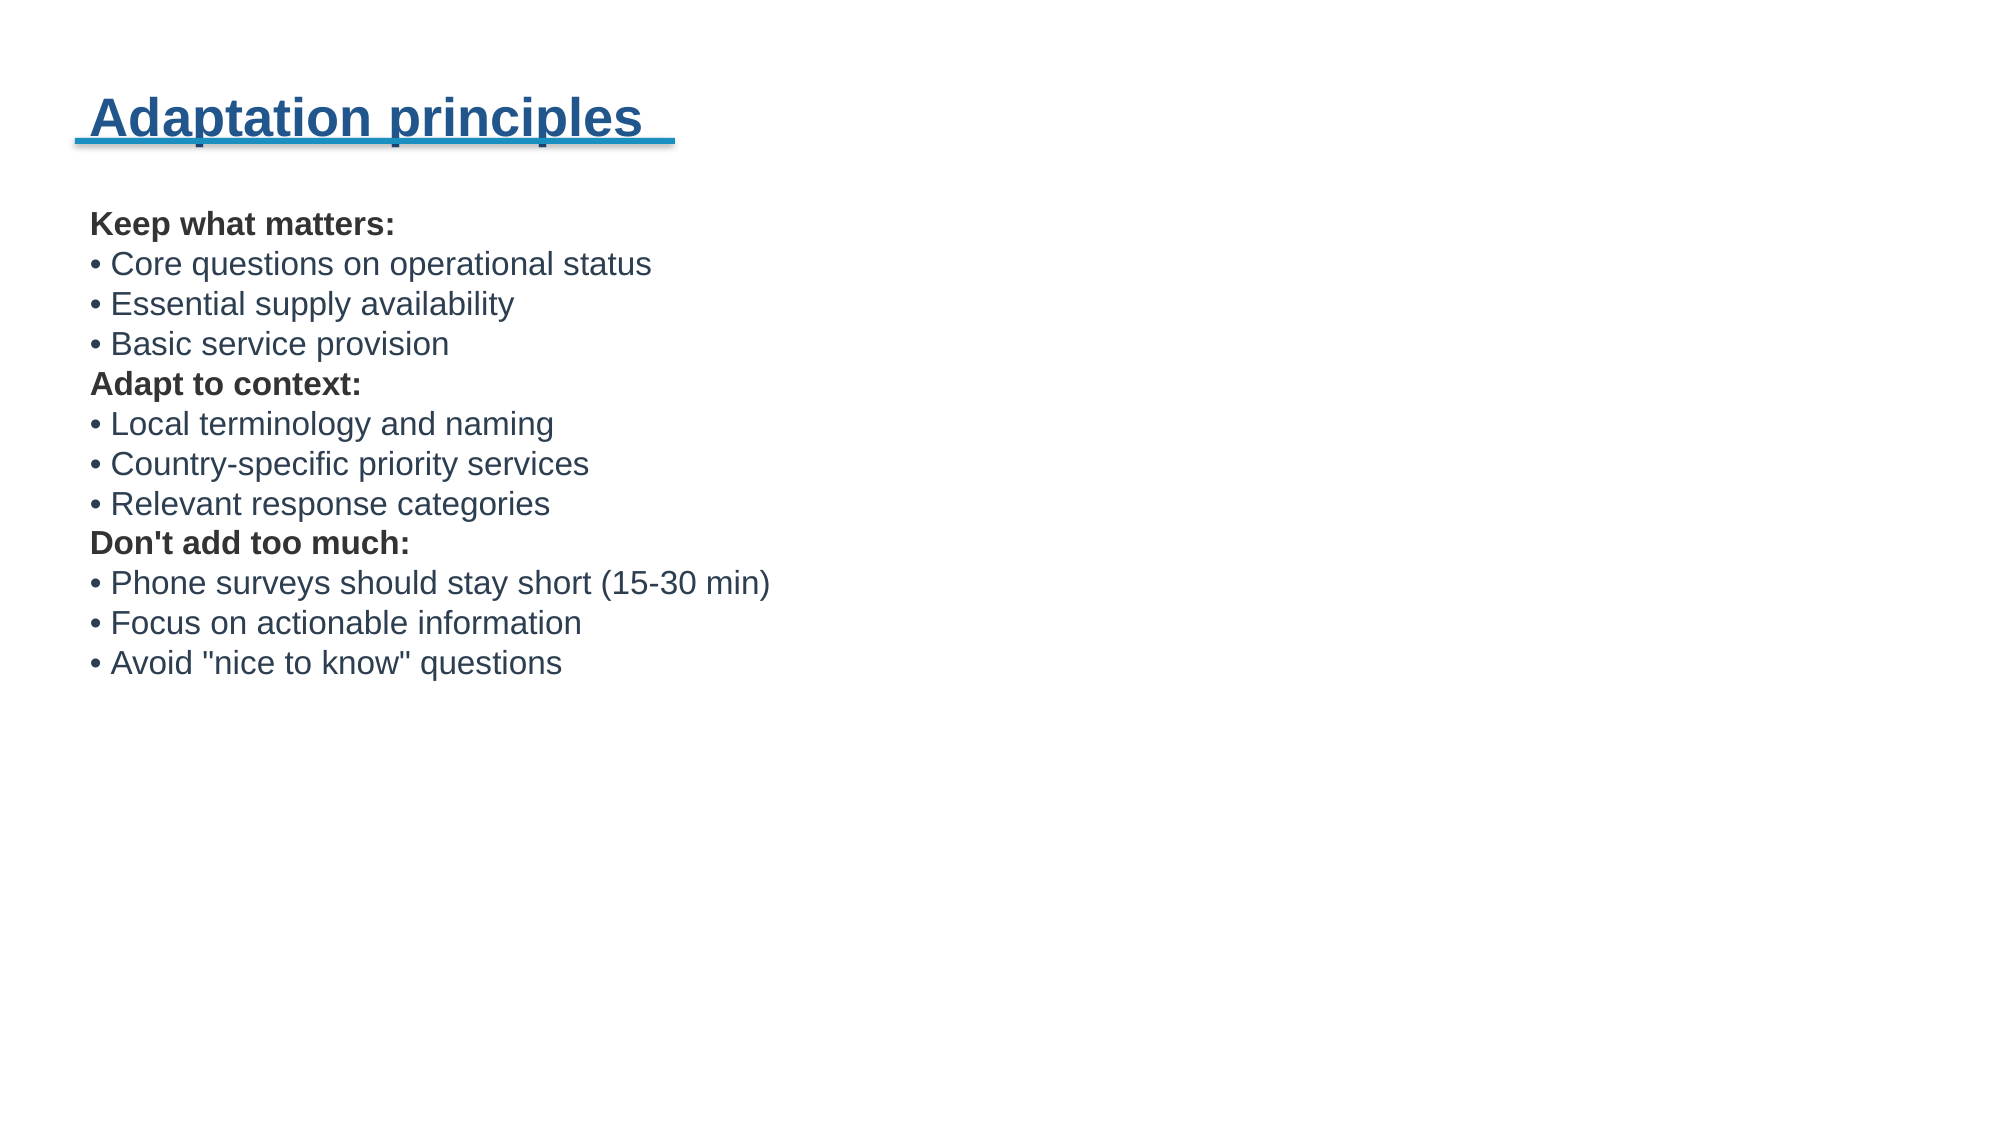

Adaptation principles

Keep what matters:
• Core questions on operational status
• Essential supply availability
• Basic service provision
Adapt to context:
• Local terminology and naming
• Country-specific priority services
• Relevant response categories
Don't add too much:
• Phone surveys should stay short (15-30 min)
• Focus on actionable information
• Avoid "nice to know" questions